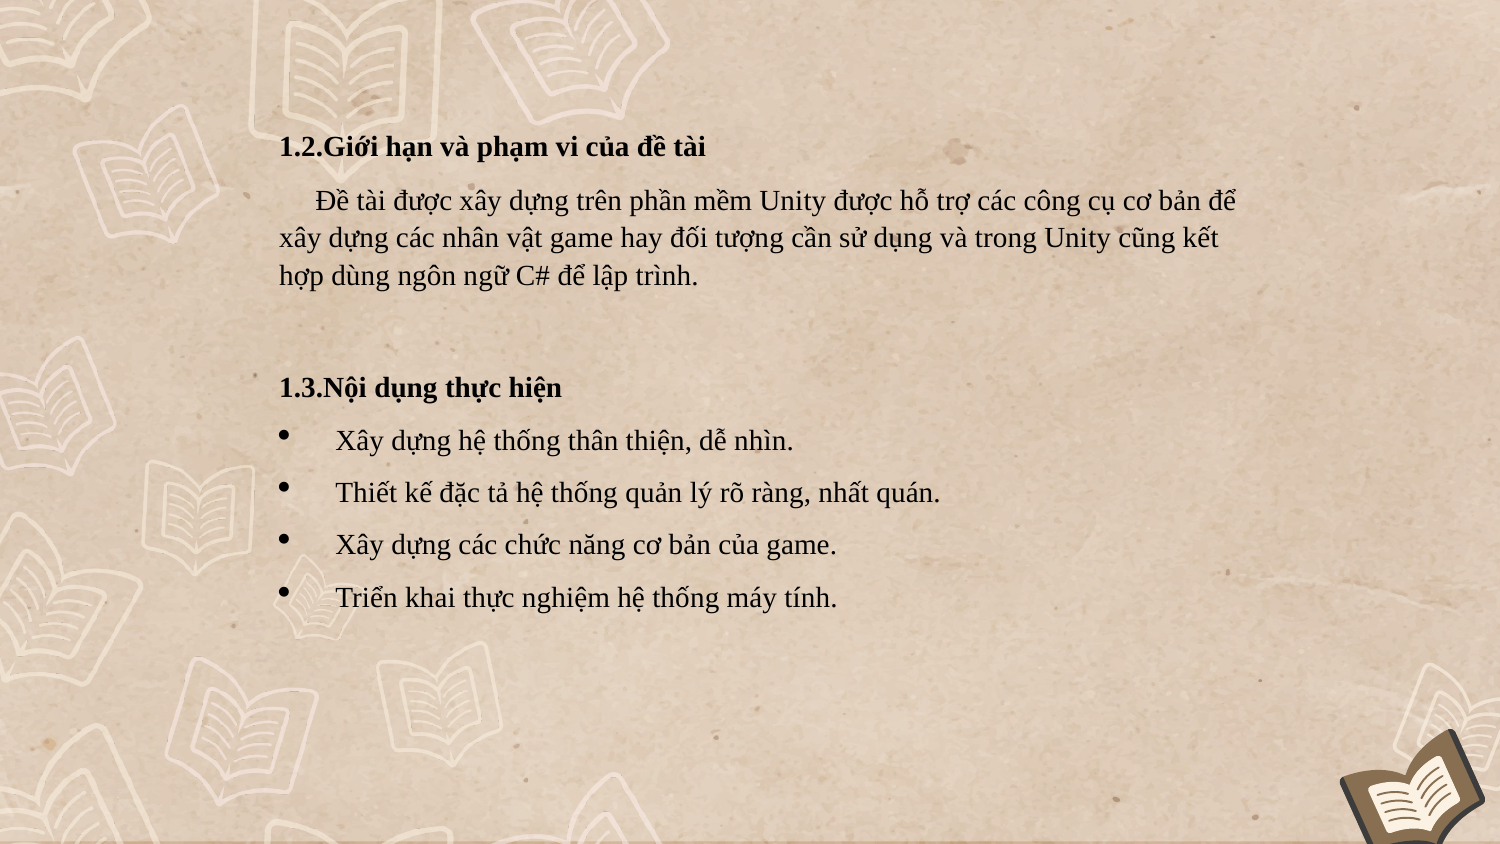

1.2.Giới hạn và phạm vi của đề tài
     Đề tài được xây dựng trên phần mềm Unity được hỗ trợ các công cụ cơ bản để xây dựng các nhân vật game hay đối tượng cần sử dụng và trong Unity cũng kết hợp dùng ngôn ngữ C# để lập trình.

1.3.Nội dụng thực hiện
Xây dựng hệ thống thân thiện, dễ nhìn.
Thiết kế đặc tả hệ thống quản lý rõ ràng, nhất quán.
Xây dựng các chức năng cơ bản của game.
Triển khai thực nghiệm hệ thống máy tính.